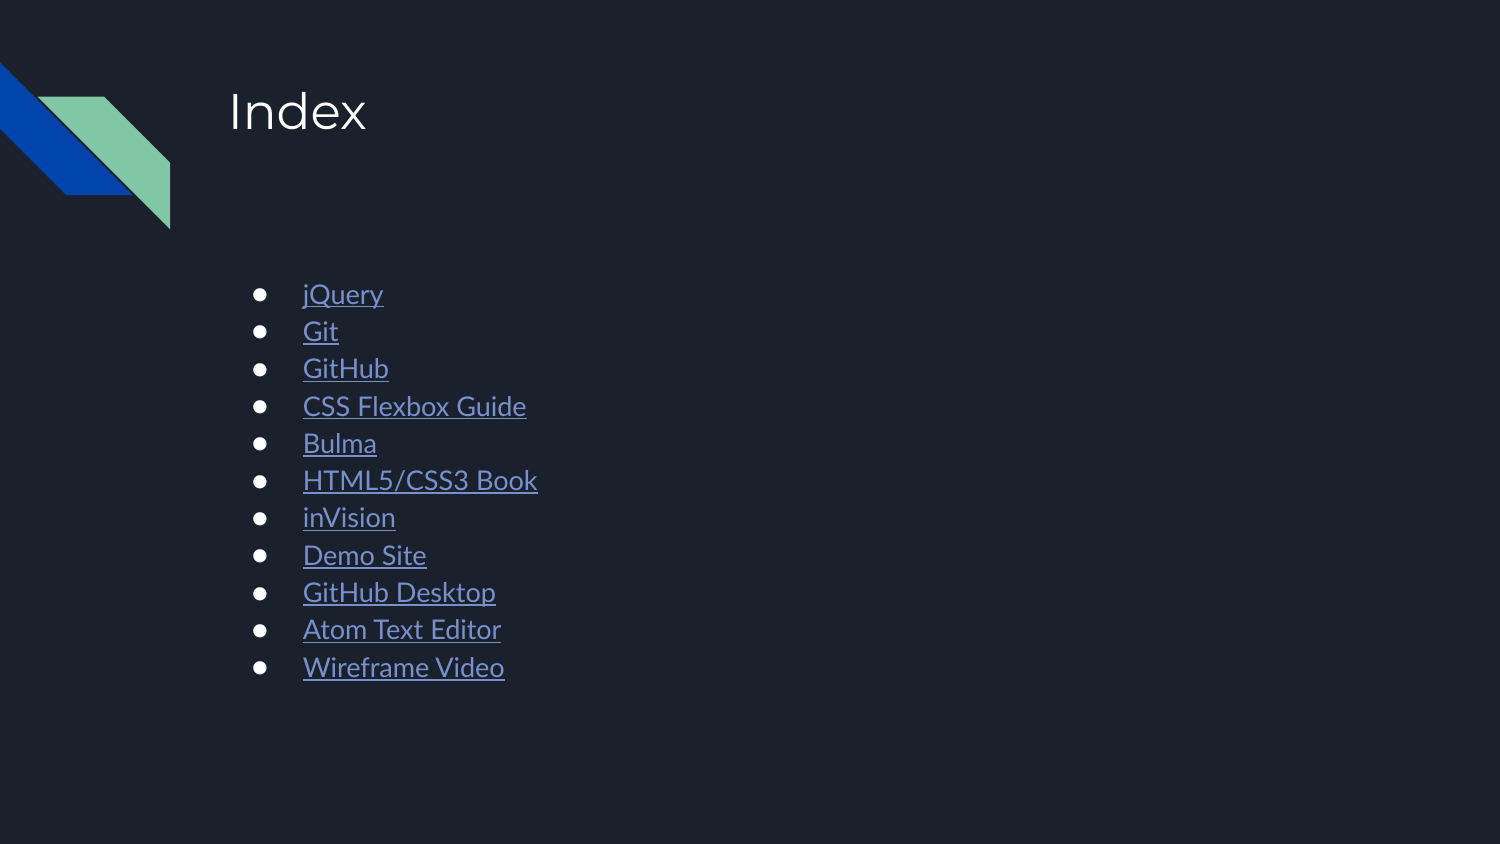

# Index
jQuery
Git
GitHub
CSS Flexbox Guide
Bulma
HTML5/CSS3 Book
inVision
Demo Site
GitHub Desktop
Atom Text Editor
Wireframe Video